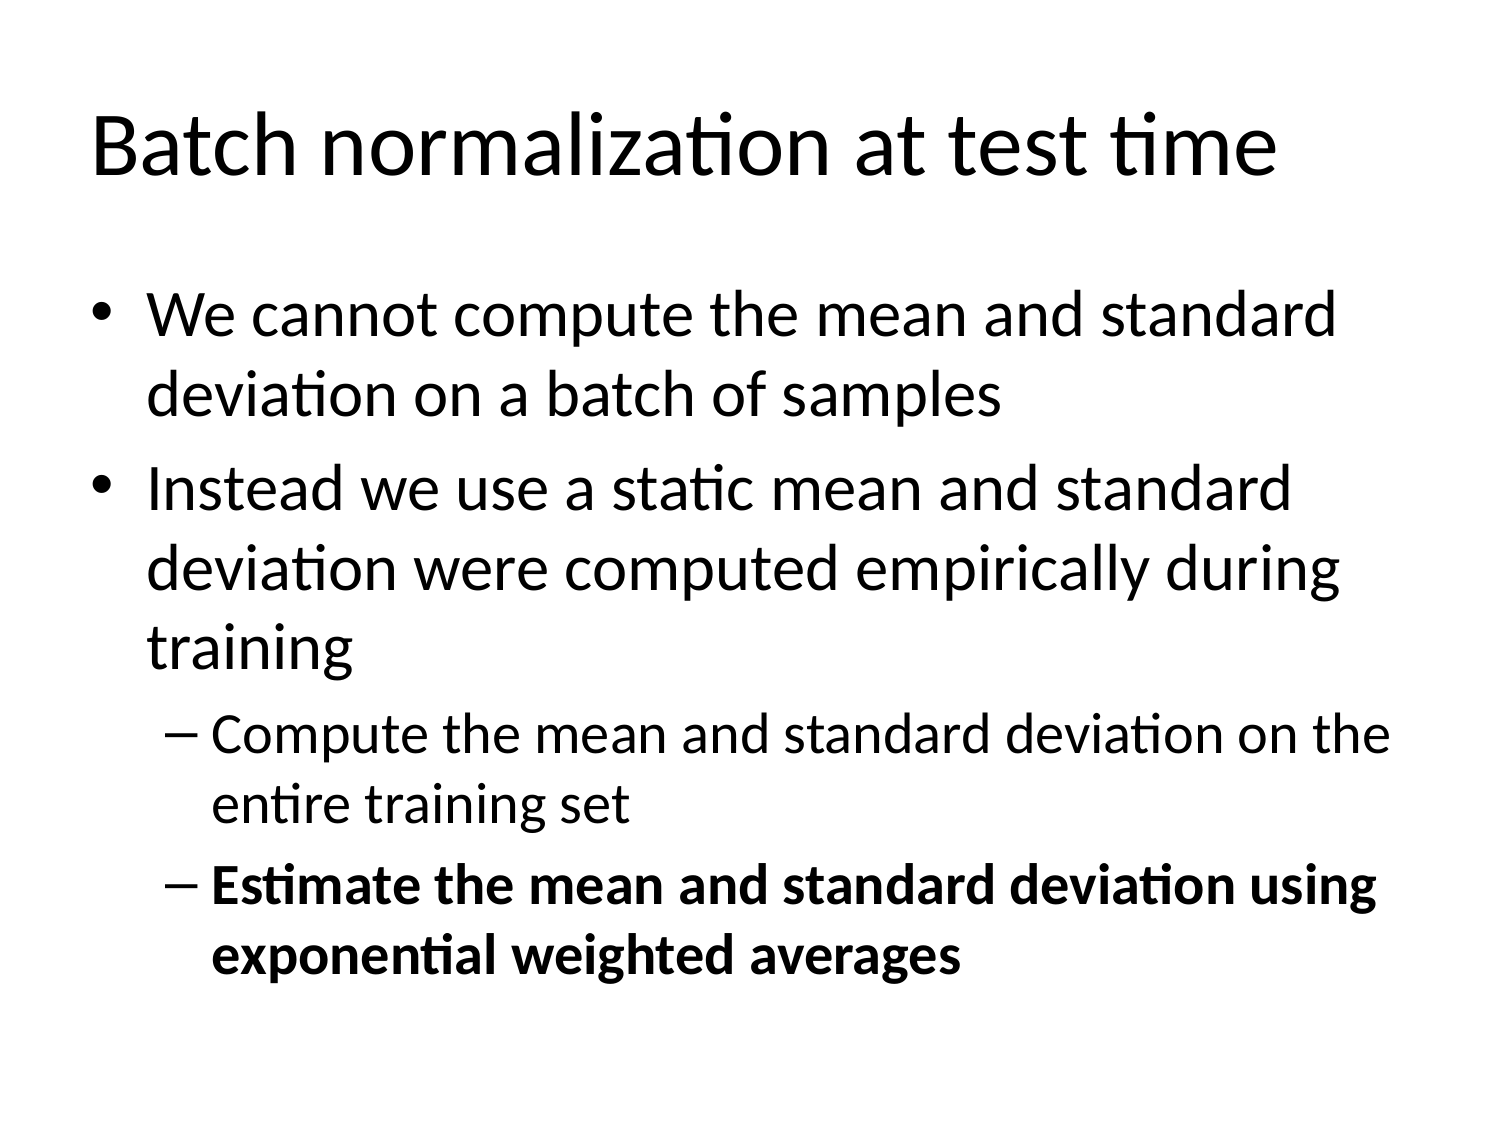

# Batch normalization at test time
We cannot compute the mean and standard deviation on a batch of samples
Instead we use a static mean and standard deviation were computed empirically during training
Compute the mean and standard deviation on the entire training set
Estimate the mean and standard deviation using exponential weighted averages